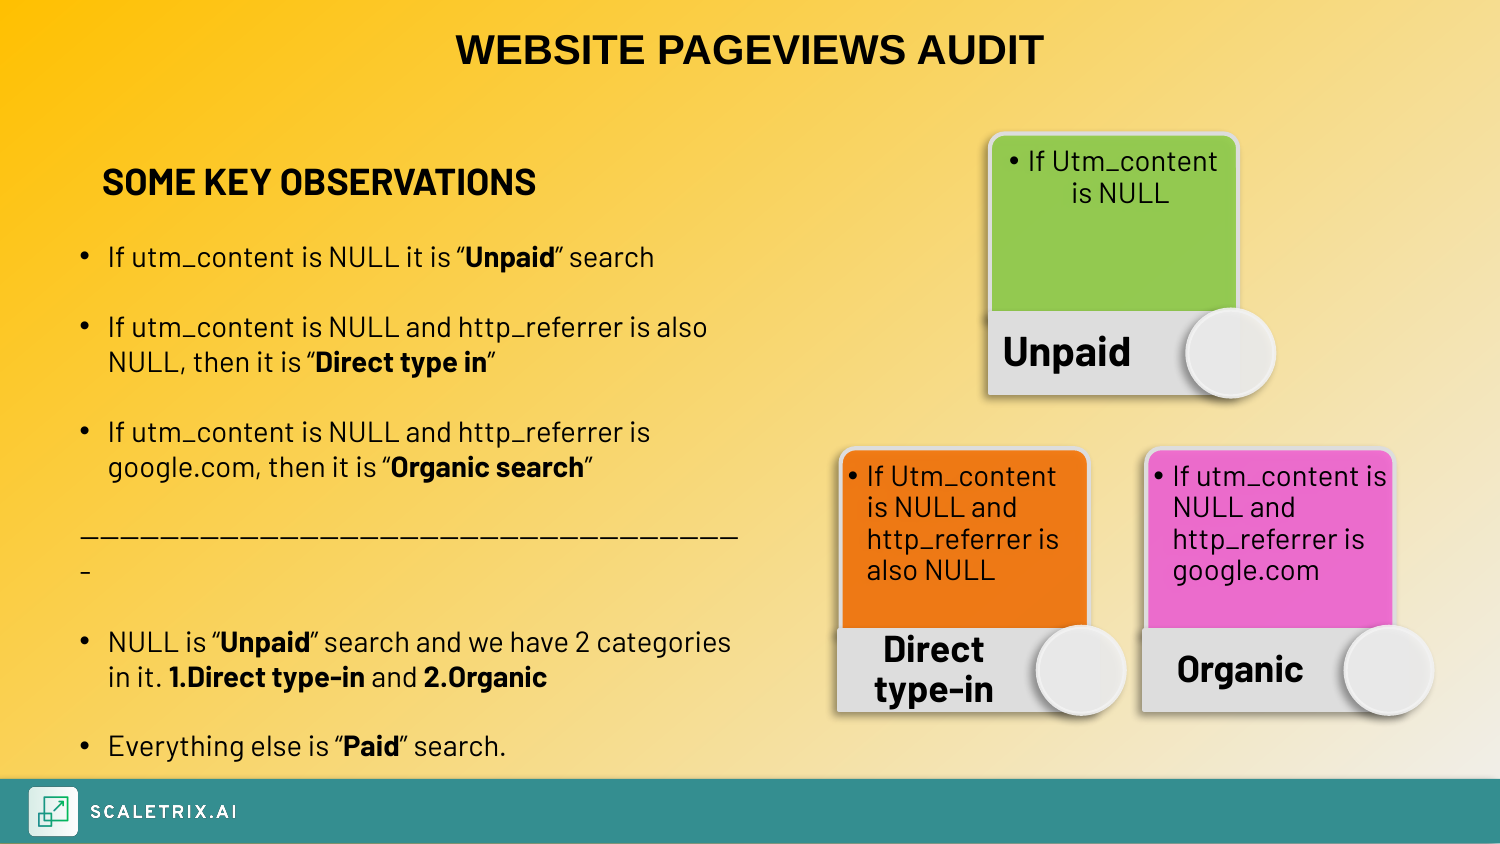

WEBSITE PAGEVIEWS AUDIT
If Utm_content is NULL and http_referrer is also NULL
Direct type-in
If Utm_content is NULL
Unpaid
If utm_content is NULL and http_referrer is google.com
Organic
   SOME KEY OBSERVATIONS

If utm_content is NULL it is “Unpaid” search

If utm_content is NULL and http_referrer is also NULL, then it is “Direct type in”

If utm_content is NULL and http_referrer is google.com, then it is “Organic search”

-------------------------------------------------------------------

NULL is “Unpaid” search and we have 2 categories in it. 1.Direct type-in and 2.Organic

Everything else is “Paid” search.